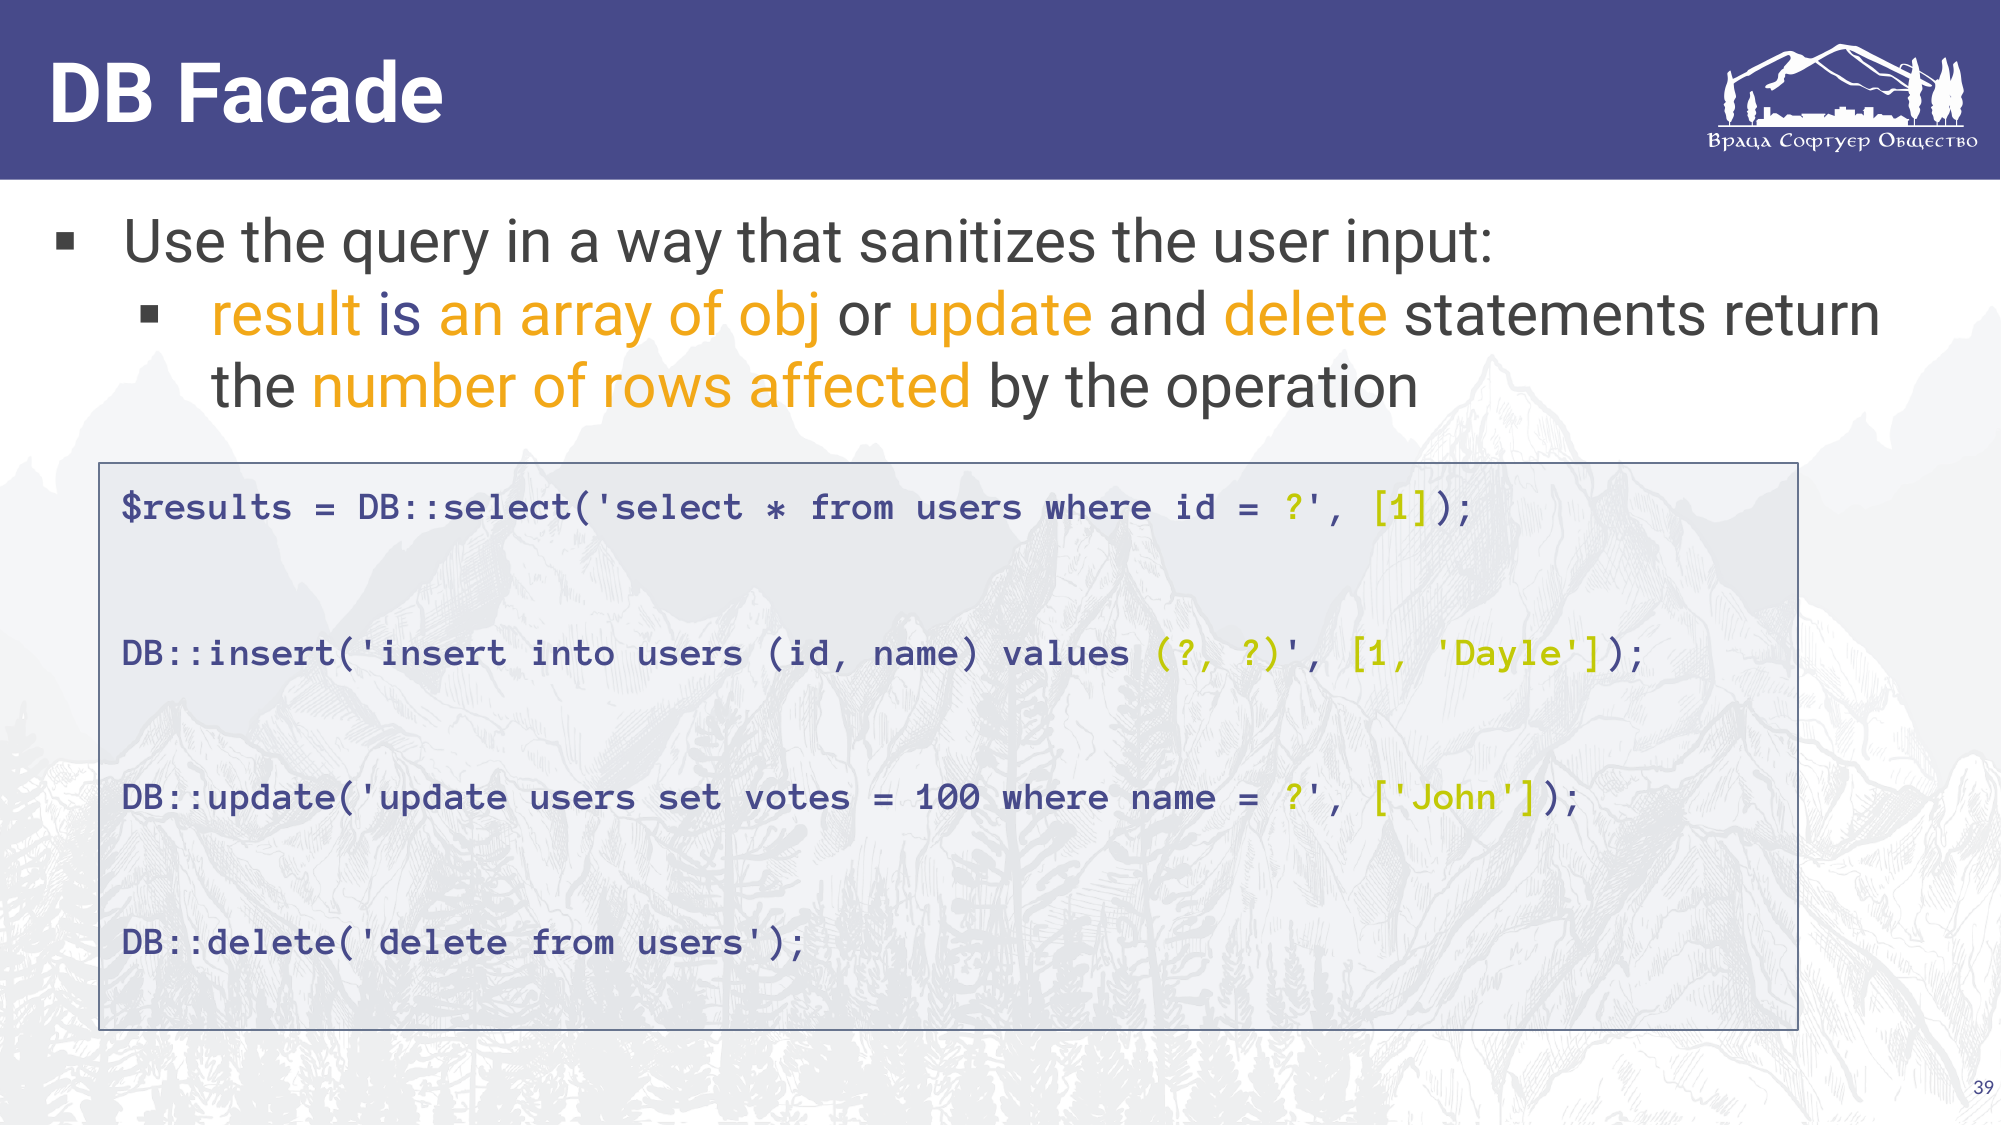

# DB Facade
Use the query in a way that sanitizes the user input:
result is an array of obj or update and delete statements return the number of rows affected by the operation

$results = DB::select('select * from users where id = ?', [1]);

DB::insert('insert into users (id, name) values (?, ?)', [1, 'Dayle']);

DB::update('update users set votes = 100 where name = ?', ['John']);

DB::delete('delete from users');

39